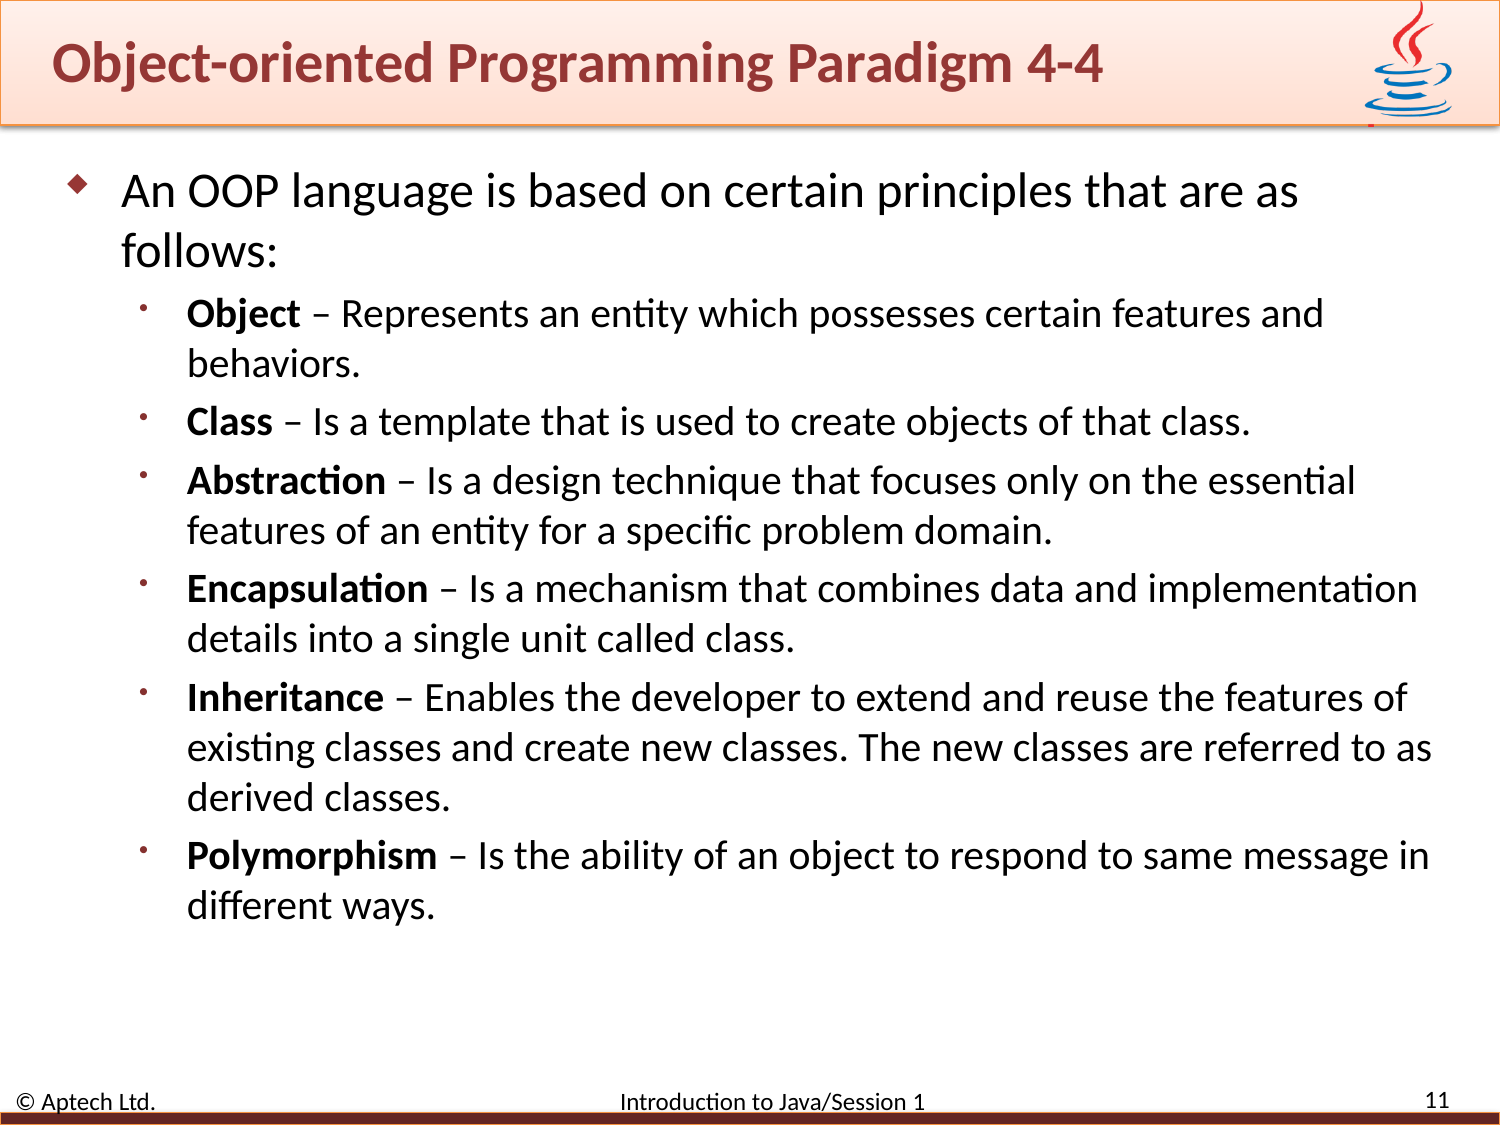

# Object-oriented Programming Paradigm 4-4
An OOP language is based on certain principles that are as follows:
Object – Represents an entity which possesses certain features and behaviors.
Class – Is a template that is used to create objects of that class.
Abstraction – Is a design technique that focuses only on the essential features of an entity for a specific problem domain.
Encapsulation – Is a mechanism that combines data and implementation details into a single unit called class.
Inheritance – Enables the developer to extend and reuse the features of existing classes and create new classes. The new classes are referred to as derived classes.
Polymorphism – Is the ability of an object to respond to same message in different ways.

11
© Aptech Ltd.                                                                                 Introduction to Java/Session 1